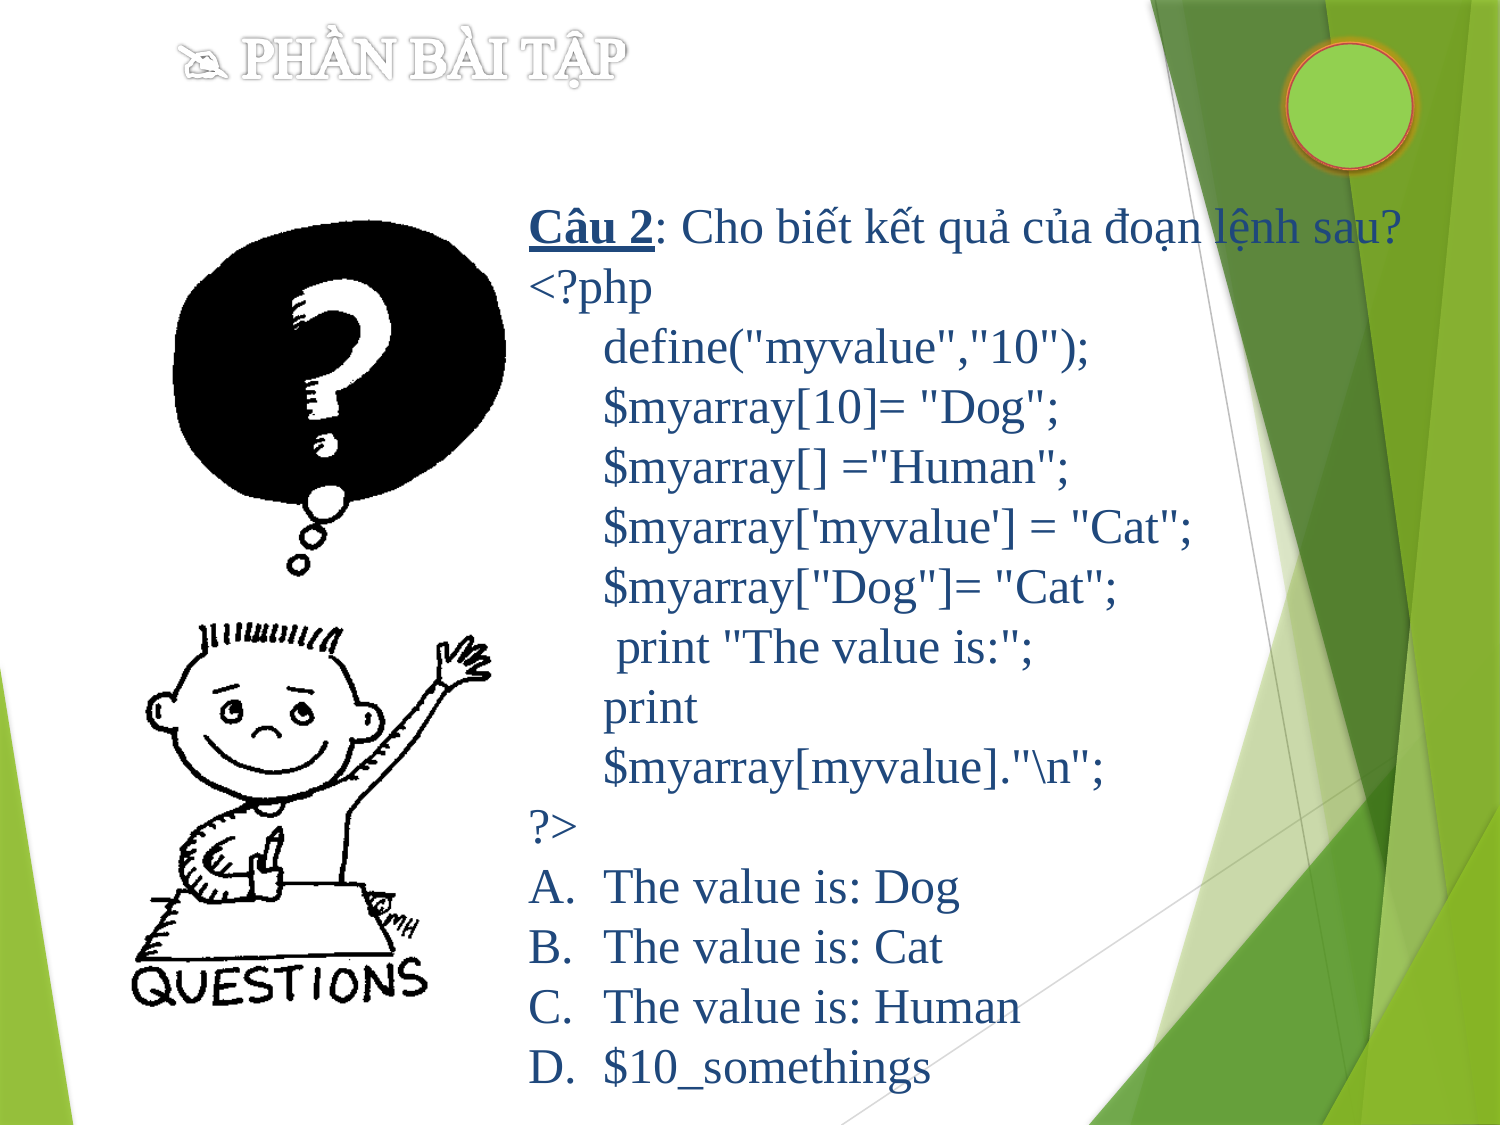

Câu 2: Cho biết kết quả của đoạn lệnh sau?
<?php
define("myvalue","10");
$myarray[10]= "Dog";
$myarray[] ="Human";
$myarray['myvalue'] = "Cat";
$myarray["Dog"]= "Cat";  print "The value is:";
print $myarray[myvalue]."\n";
?>
The value is: Dog
The value is: Cat
The value is: Human
$10_somethings